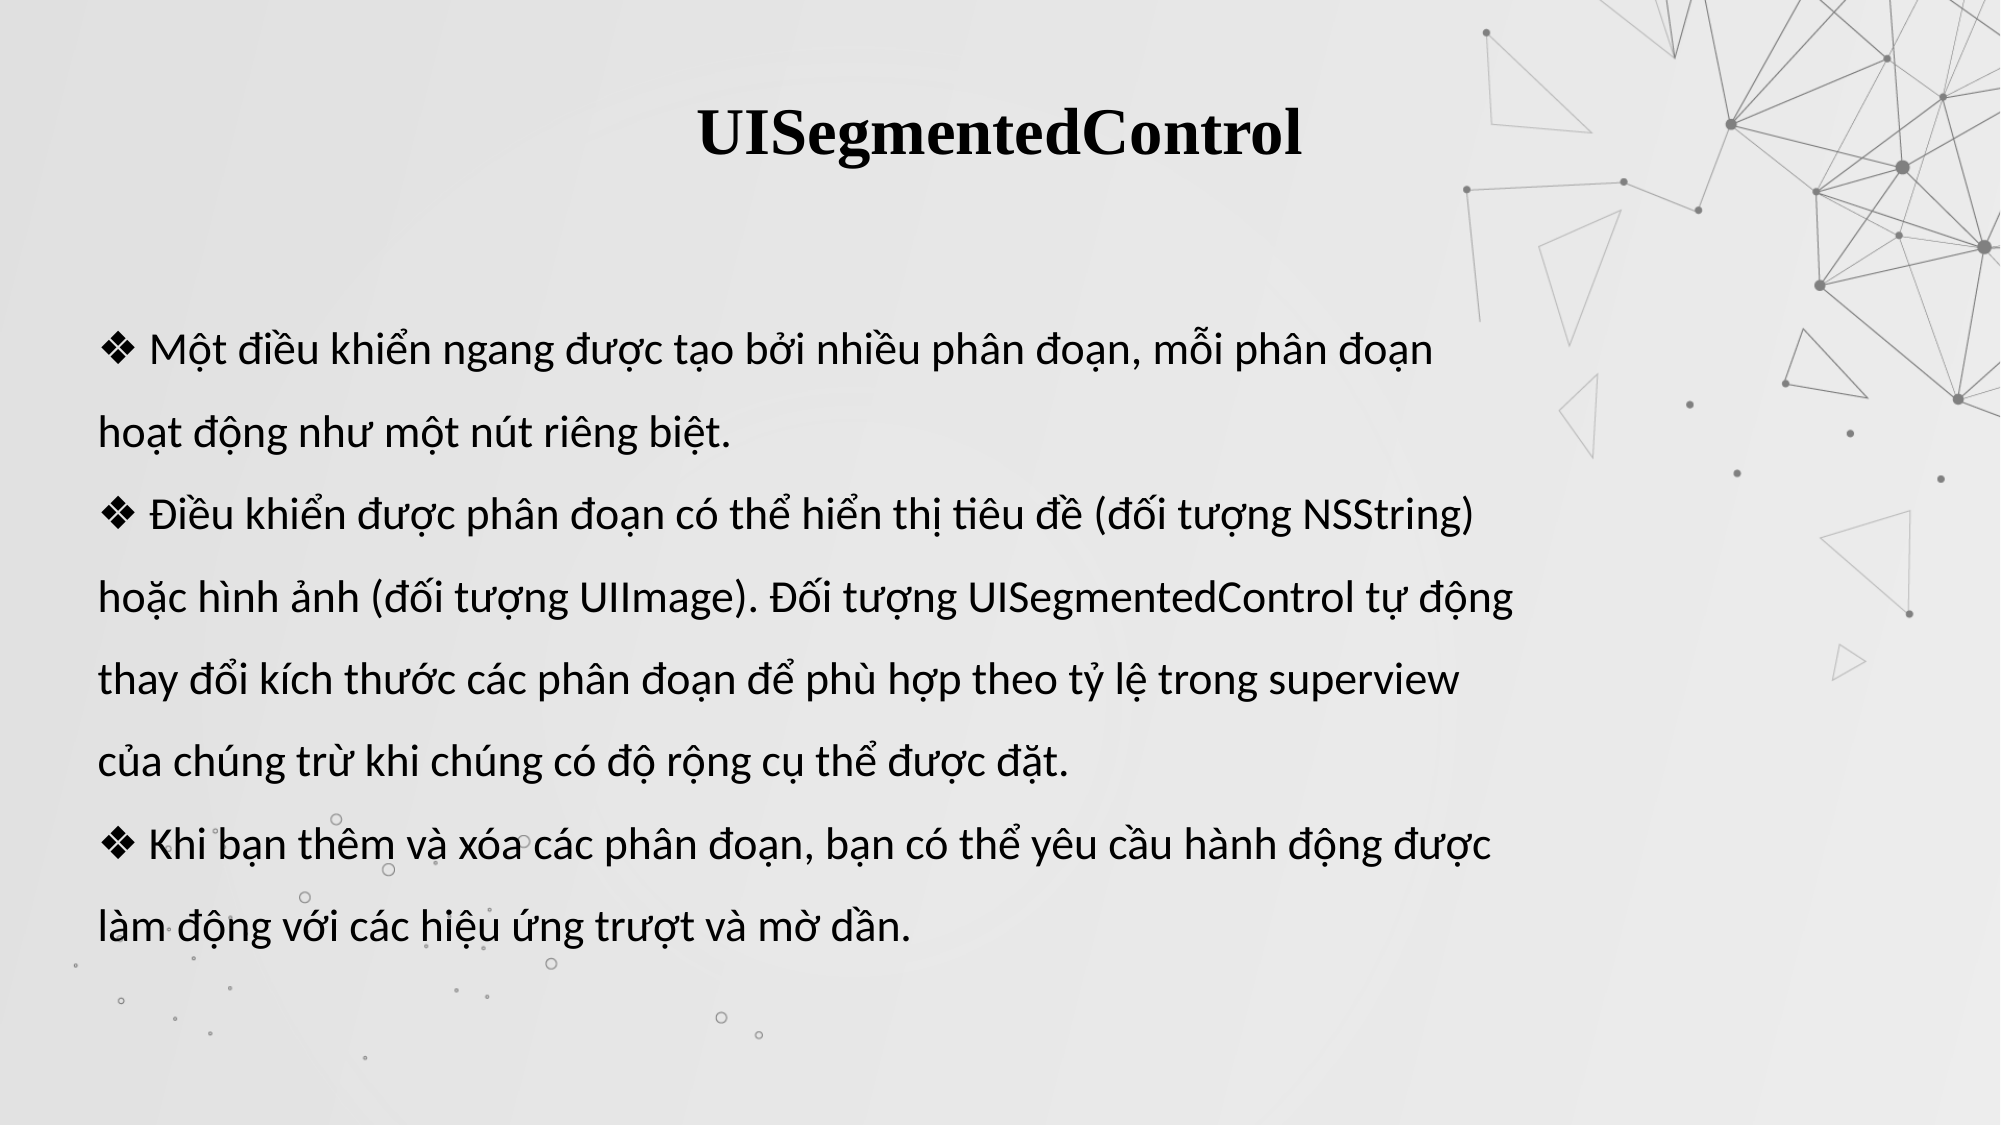

# UISegmentedControl
❖ Một điều khiển ngang được tạo bởi nhiều phân đoạn, mỗi phân đoạn hoạt động như một nút riêng biệt.
❖ Điều khiển được phân đoạn có thể hiển thị tiêu đề (đối tượng NSString) hoặc hình ảnh (đối tượng UIImage). Đối tượng UISegmentedControl tự động thay đổi kích thước các phân đoạn để phù hợp theo tỷ lệ trong superview của chúng trừ khi chúng có độ rộng cụ thể được đặt.
❖ Khi bạn thêm và xóa các phân đoạn, bạn có thể yêu cầu hành động được làm động với các hiệu ứng trượt và mờ dần.